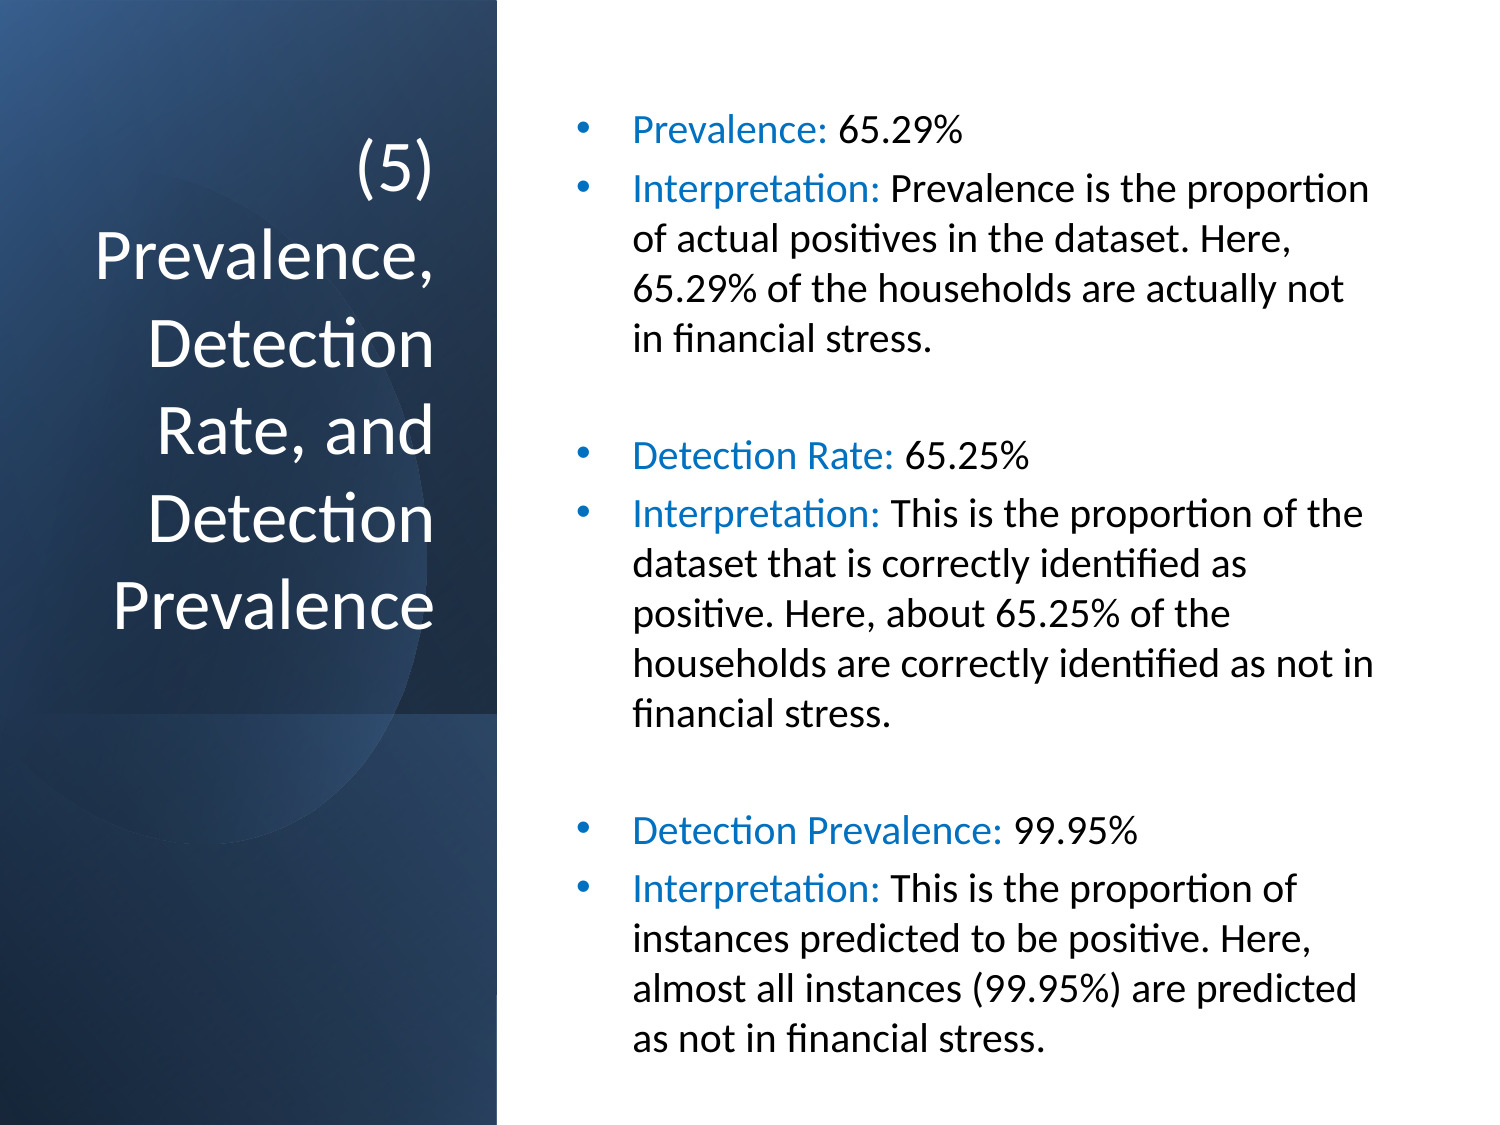

Prevalence: 65.29%
Interpretation: Prevalence is the proportion of actual positives in the dataset. Here, 65.29% of the households are actually not in financial stress.

Detection Rate: 65.25%
Interpretation: This is the proportion of the dataset that is correctly identified as positive. Here, about 65.25% of the households are correctly identified as not in financial stress.

Detection Prevalence: 99.95%
Interpretation: This is the proportion of instances predicted to be positive. Here, almost all instances (99.95%) are predicted as not in financial stress.
# (5) Prevalence, Detection Rate, and Detection Prevalence